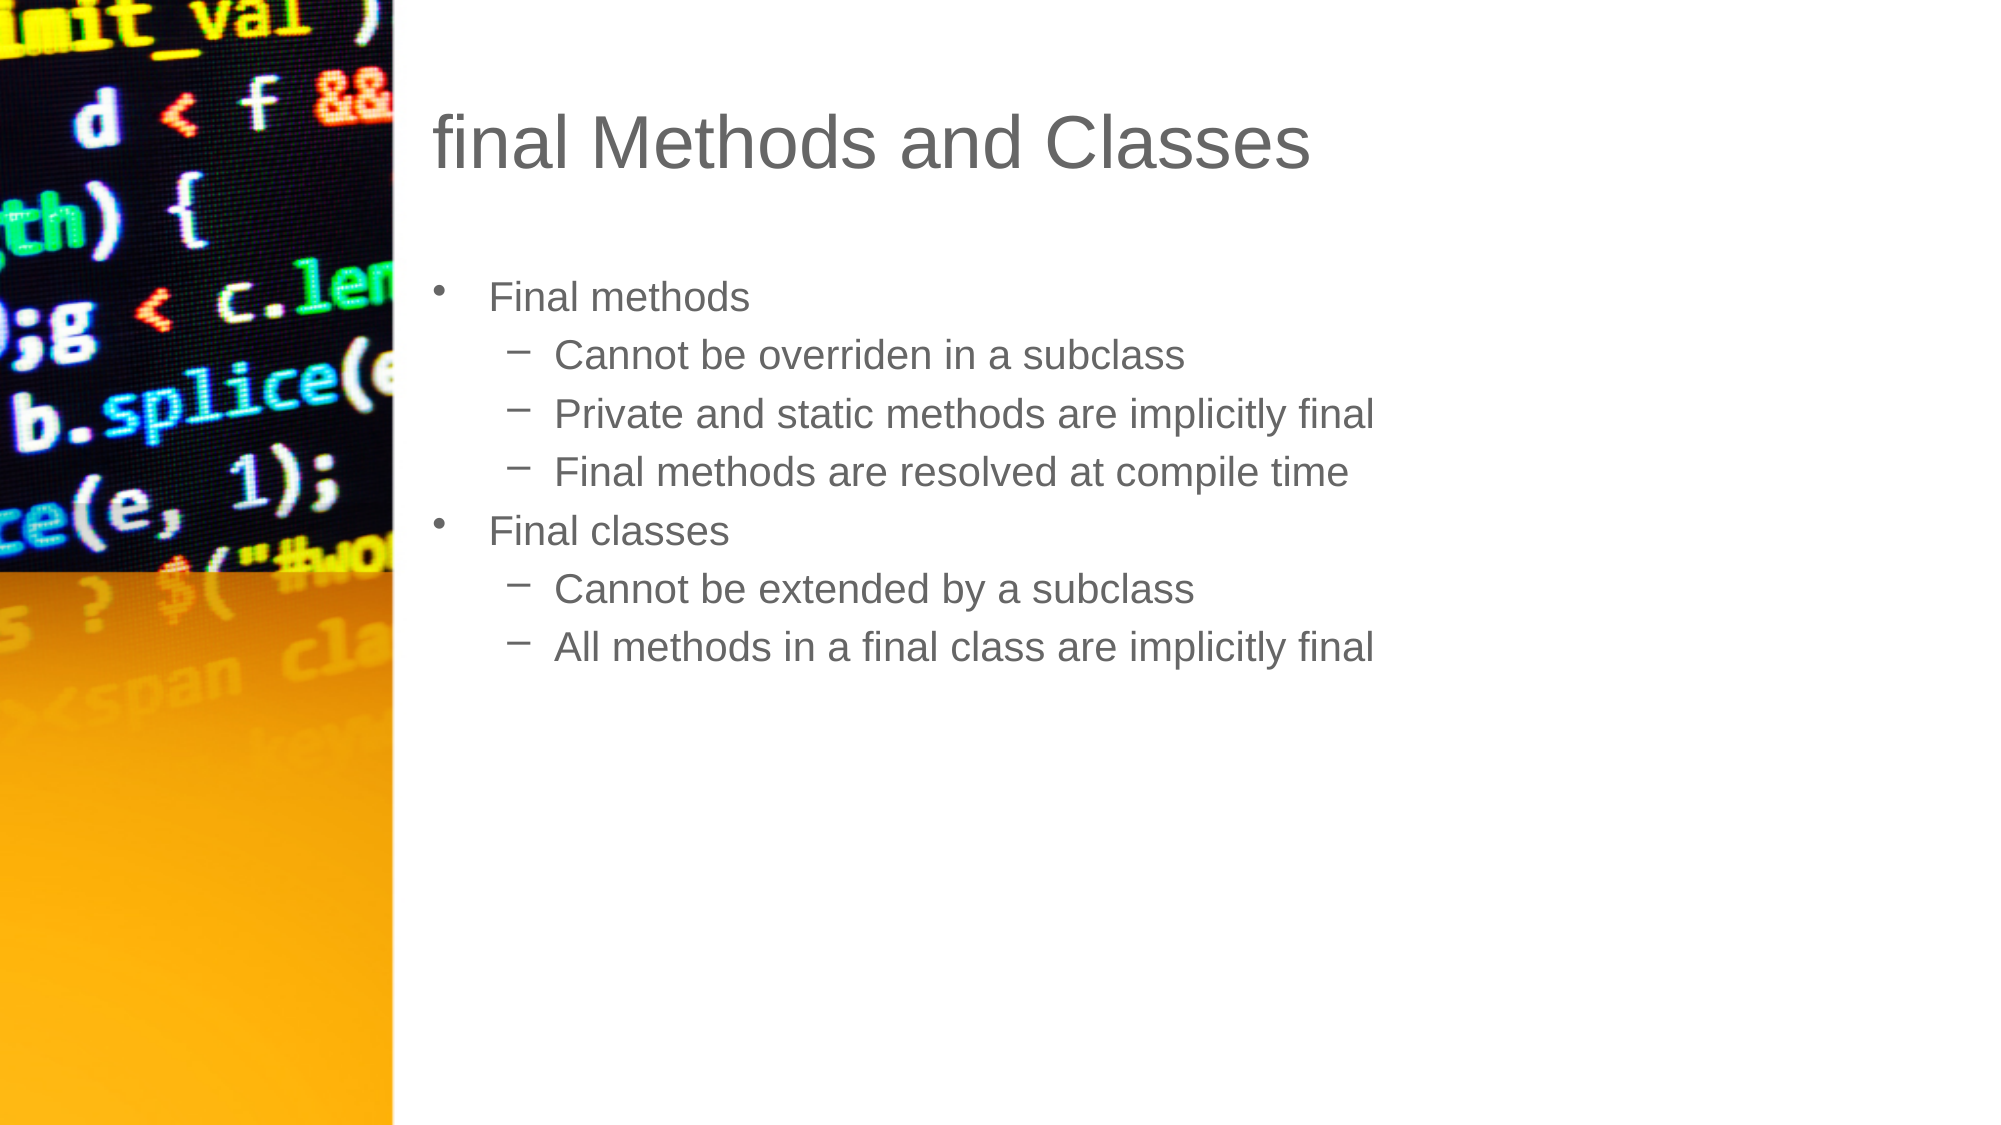

# final Methods and Classes
Final methods
Cannot be overriden in a subclass
Private and static methods are implicitly final
Final methods are resolved at compile time
Final classes
Cannot be extended by a subclass
All methods in a final class are implicitly final